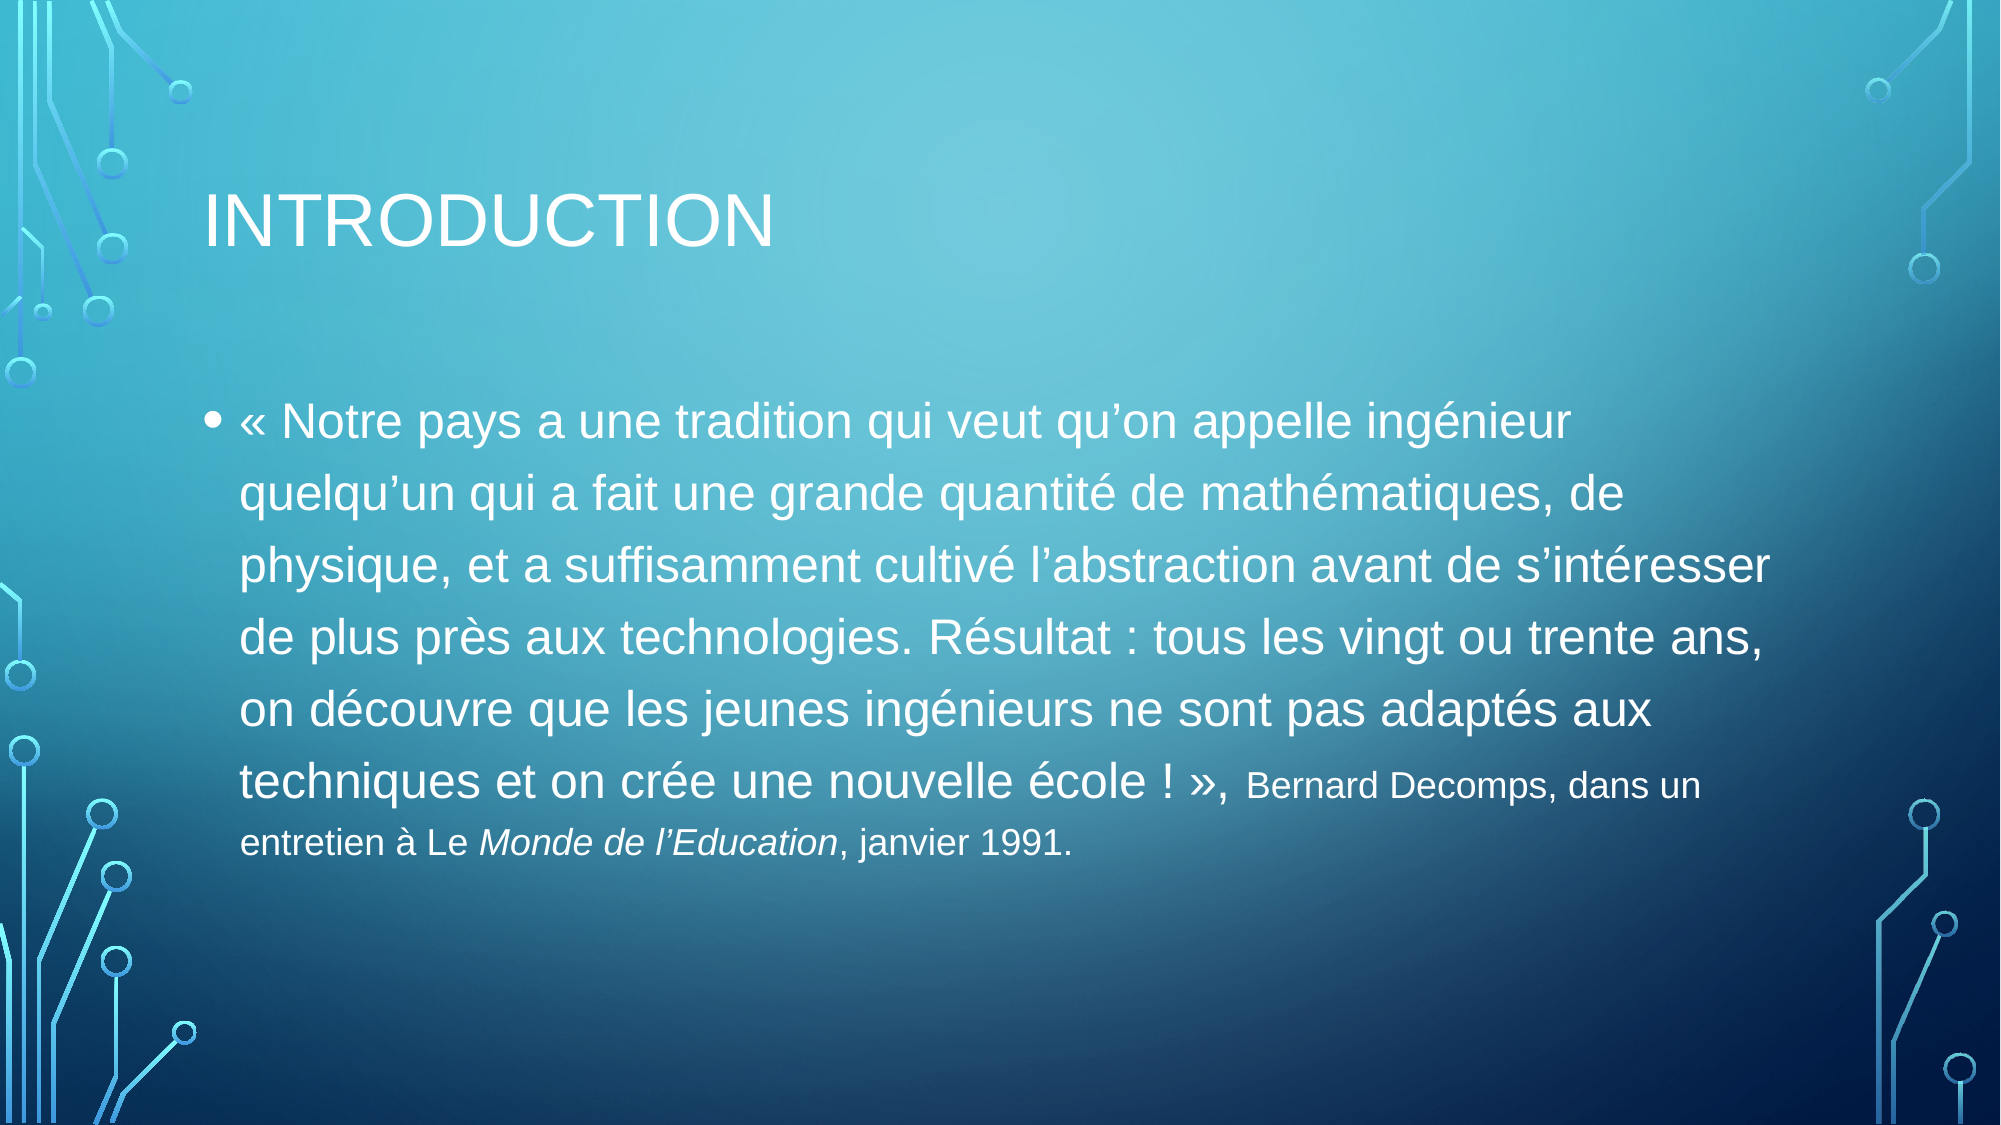

# Introduction
« Notre pays a une tradition qui veut qu’on appelle ingénieur quelqu’un qui a fait une grande quantité de mathématiques, de physique, et a suffisamment cultivé l’abstraction avant de s’intéresser de plus près aux technologies. Résultat : tous les vingt ou trente ans, on découvre que les jeunes ingénieurs ne sont pas adaptés aux techniques et on crée une nouvelle école ! », Bernard Decomps, dans un entretien à Le Monde de l’Education, janvier 1991.